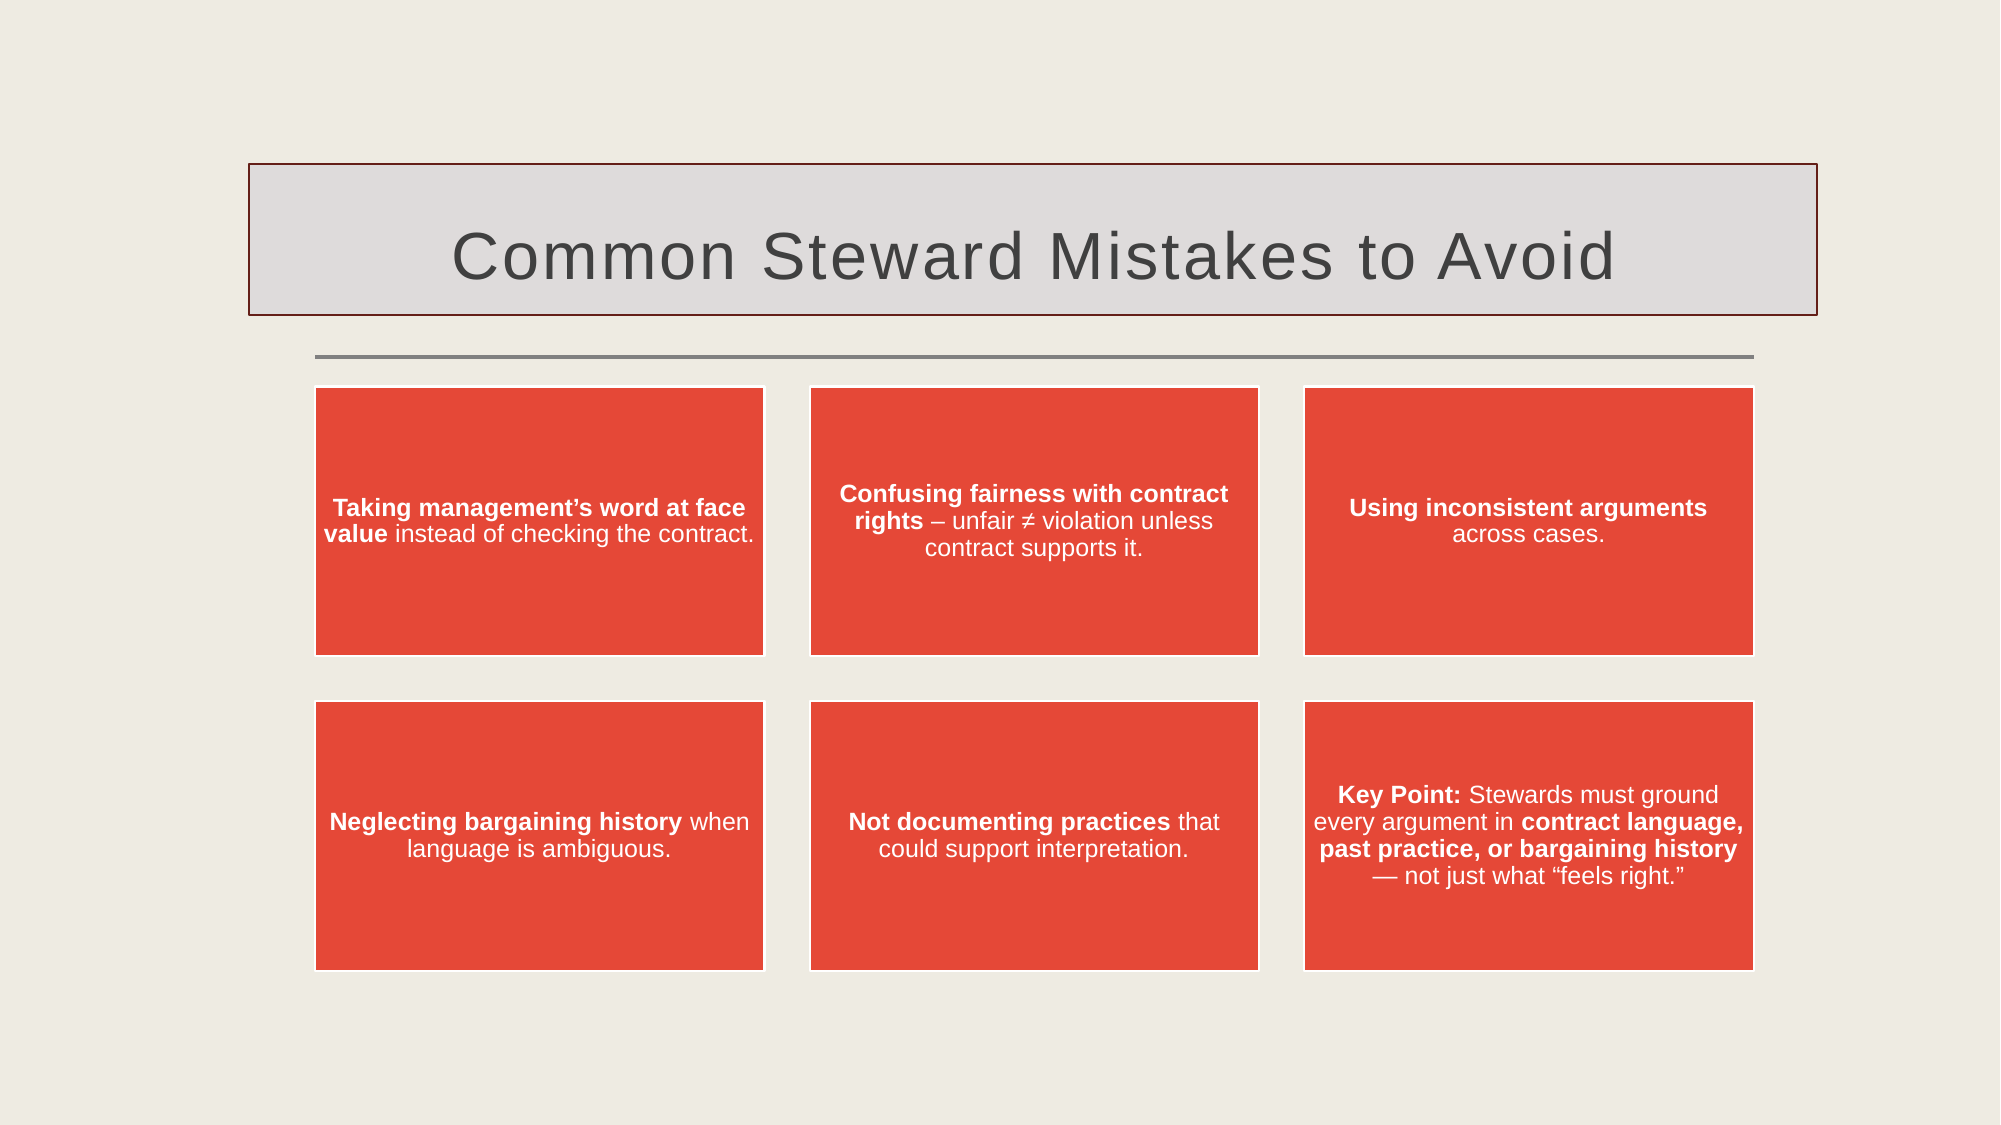

# Common Steward Mistakes to Avoid

Taking management’s word at face value instead of checking the contract.
Confusing fairness with contract rights – unfair ≠ violation unless contract supports it.
Using inconsistent arguments across cases.
Neglecting bargaining history when language is ambiguous.
Not documenting practices that could support interpretation.
Key Point: Stewards must ground every argument in contract language, past practice, or bargaining history — not just what “feels right.”